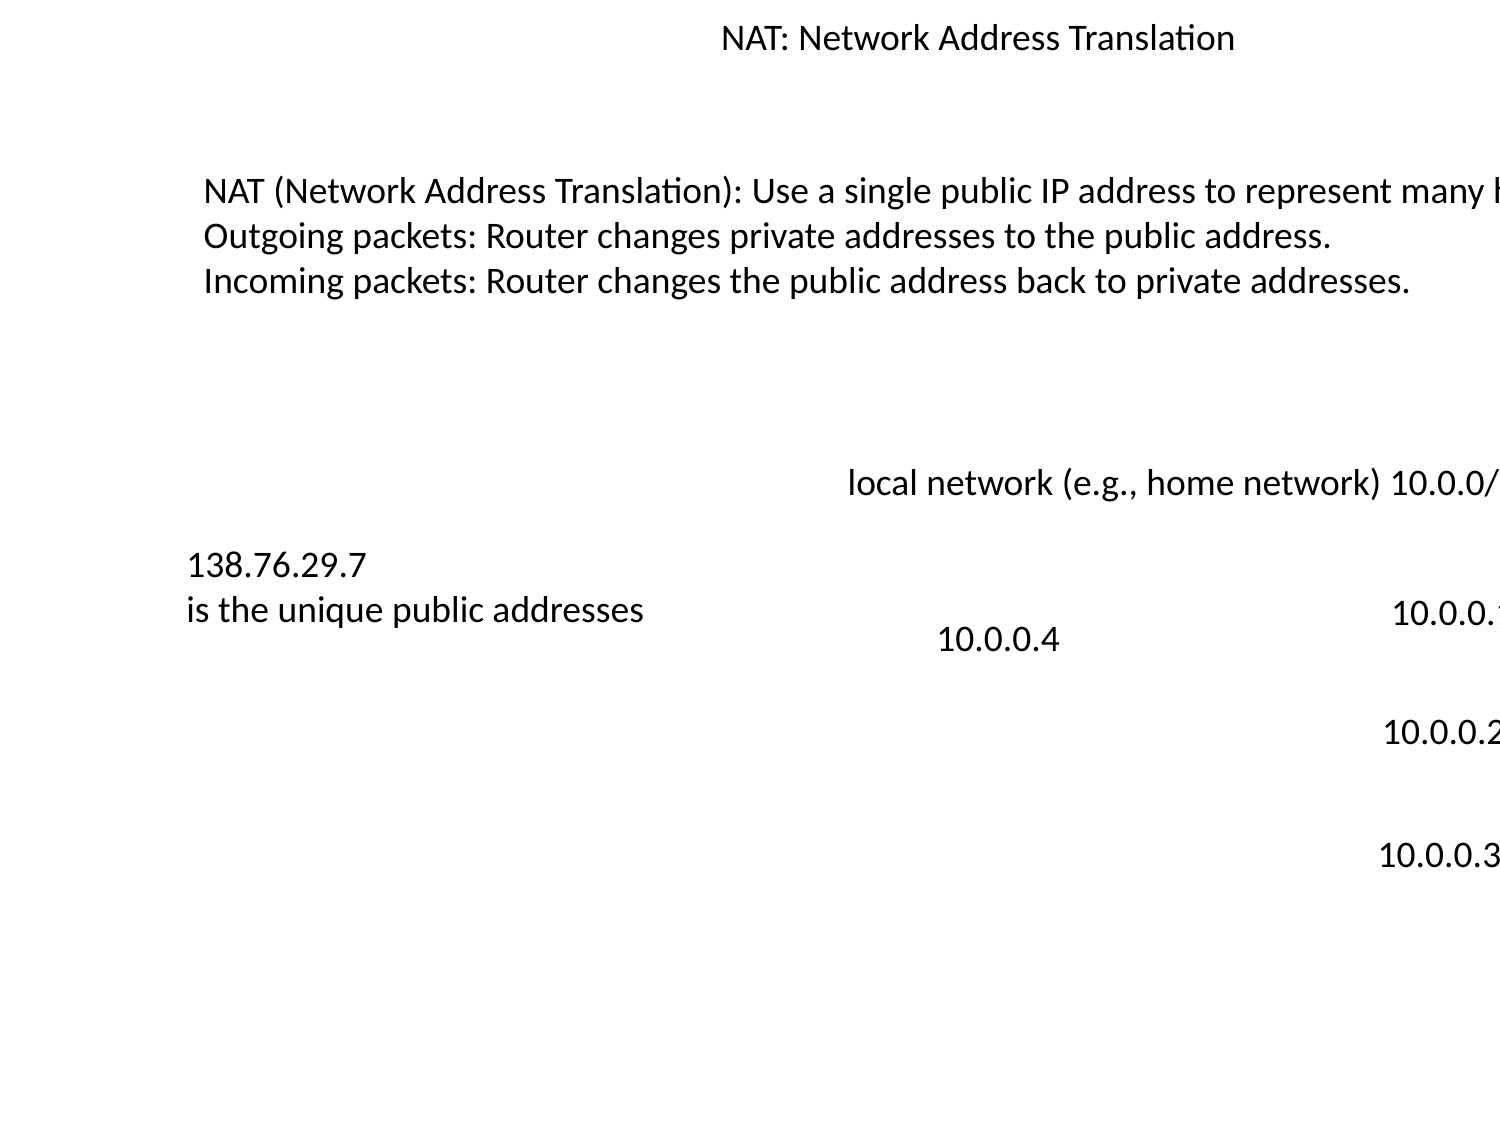

NAT: Network Address Translation
NAT (Network Address Translation): Use a single public IP address to represent many hosts in the local network.
Outgoing packets: Router changes private addresses to the public address.
Incoming packets: Router changes the public address back to private addresses.
local network (e.g., home network) 10.0.0/24

138.76.29.7
is the unique public addresses

10.0.0.1
10.0.0.4
10.0.0.1 – 10.0.0.4
are private addresses

10.0.0.2
10.0.0.3